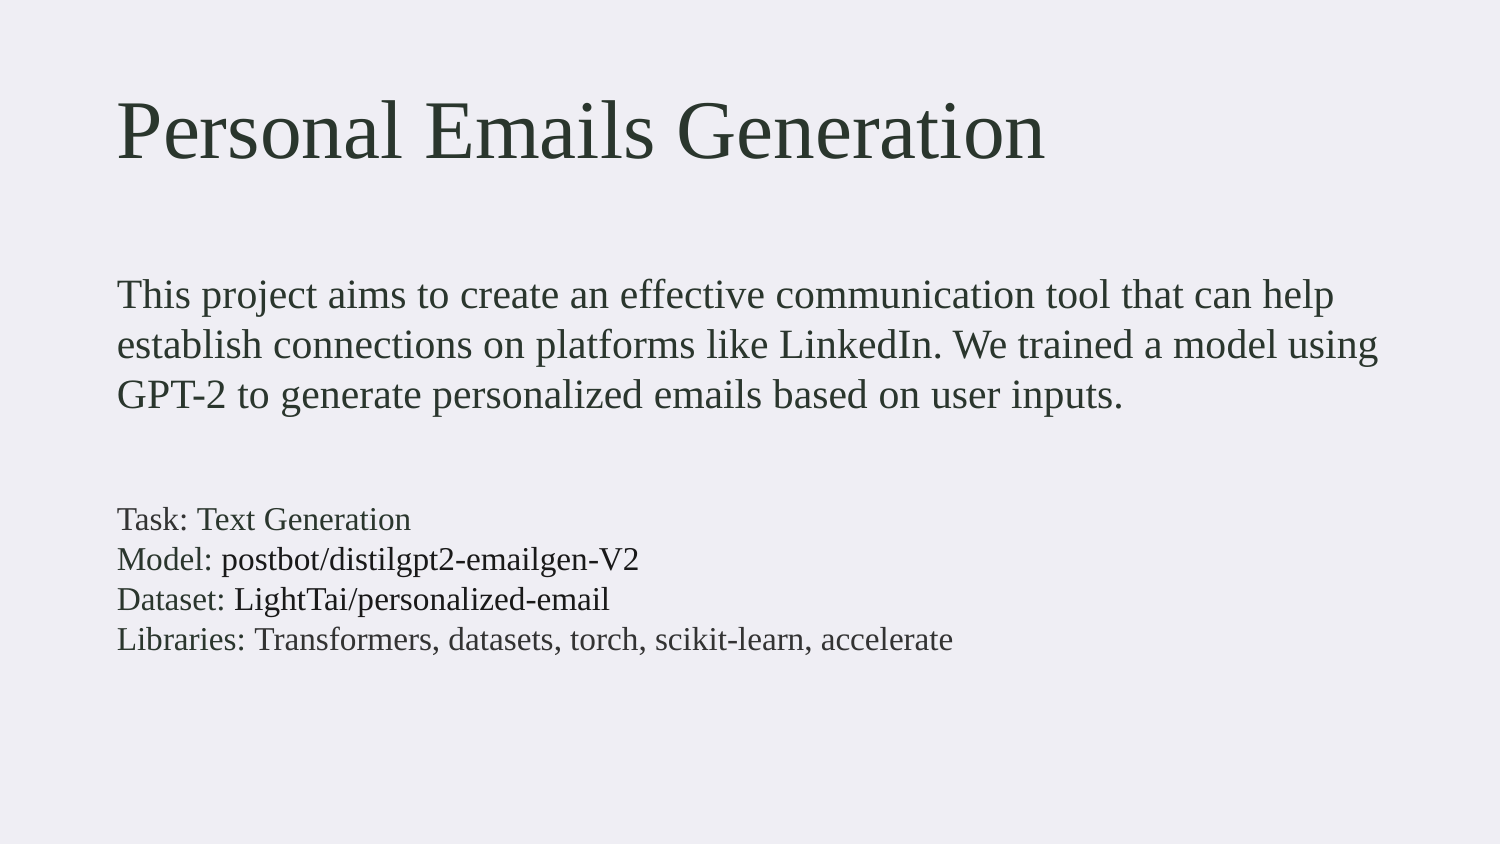

# Personal Emails Generation
This project aims to create an effective communication tool that can help establish connections on platforms like LinkedIn. We trained a model using GPT-2 to generate personalized emails based on user inputs.

Task: Text Generation
Model: postbot/distilgpt2-emailgen-V2
Dataset: LightTai/personalized-email
Libraries: Transformers, datasets, torch, scikit-learn, accelerate